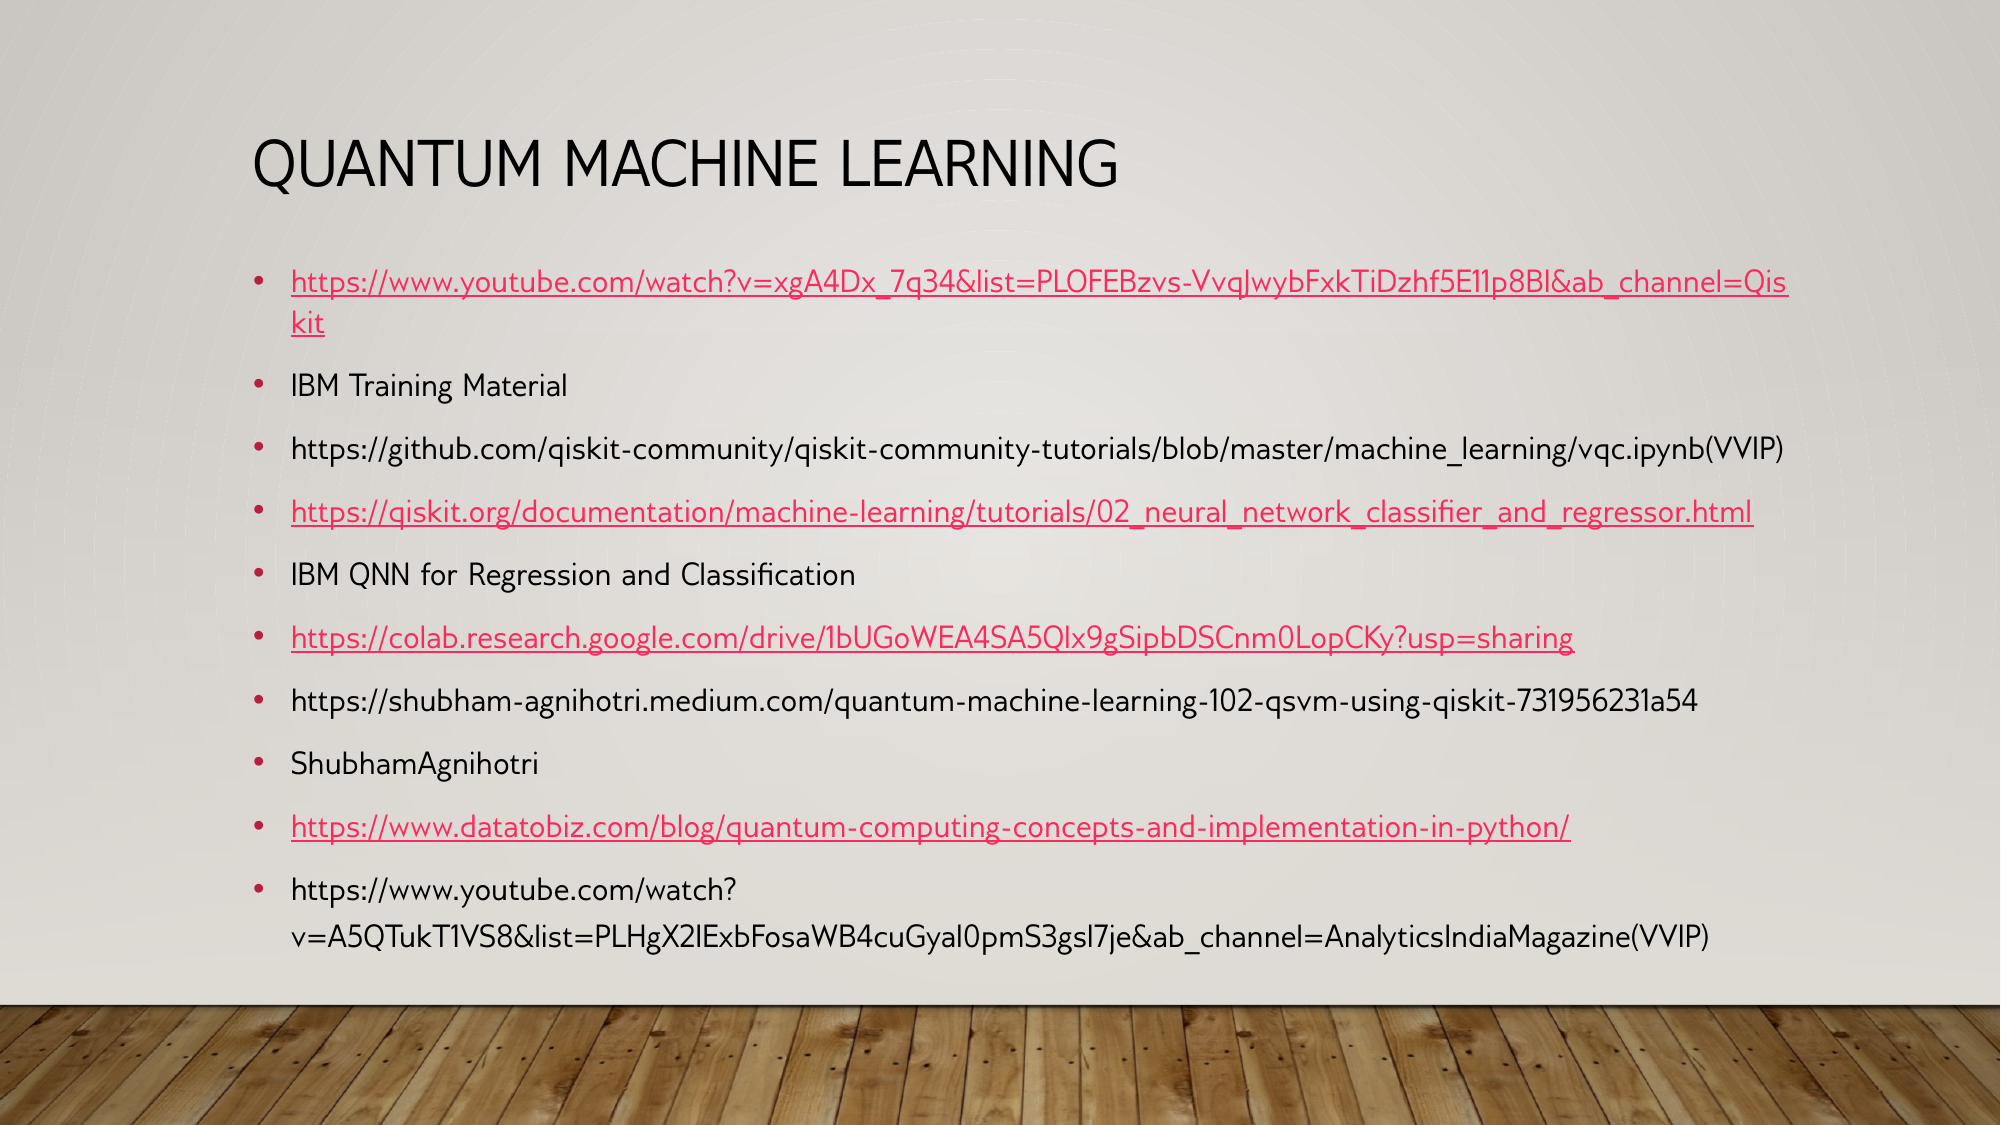

# Quantum Machine learning
https://www.youtube.com/watch?v=xgA4Dx_7q34&list=PLOFEBzvs-VvqJwybFxkTiDzhf5E11p8BI&ab_channel=Qiskit
IBM Training Material
https://github.com/qiskit-community/qiskit-community-tutorials/blob/master/machine_learning/vqc.ipynb(VVIP)
https://qiskit.org/documentation/machine-learning/tutorials/02_neural_network_classifier_and_regressor.html
IBM QNN for Regression and Classification
https://colab.research.google.com/drive/1bUGoWEA4SA5Qlx9gSipbDSCnm0LopCKy?usp=sharing
https://shubham-agnihotri.medium.com/quantum-machine-learning-102-qsvm-using-qiskit-731956231a54
ShubhamAgnihotri
https://www.datatobiz.com/blog/quantum-computing-concepts-and-implementation-in-python/
https://www.youtube.com/watch?v=A5QTukT1VS8&list=PLHgX2IExbFosaWB4cuGyal0pmS3gsI7je&ab_channel=AnalyticsIndiaMagazine(VVIP)